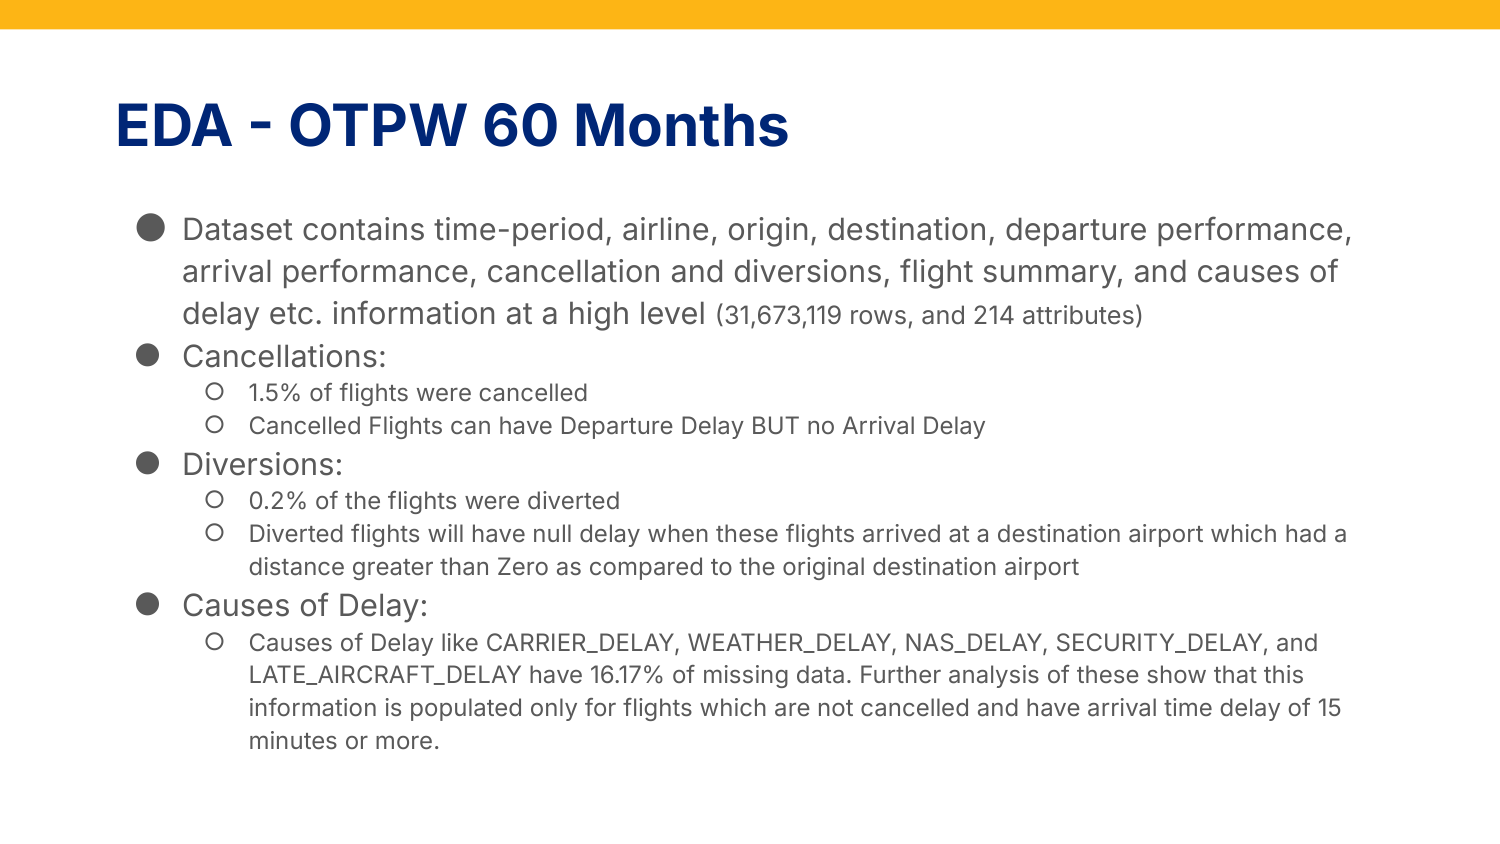

# EDA - OTPW 60 Months
Dataset contains time-period, airline, origin, destination, departure performance, arrival performance, cancellation and diversions, flight summary, and causes of delay etc. information at a high level (31,673,119 rows, and 214 attributes)
Cancellations:
1.5% of flights were cancelled
Cancelled Flights can have Departure Delay BUT no Arrival Delay
Diversions:
0.2% of the flights were diverted
Diverted flights will have null delay when these flights arrived at a destination airport which had a distance greater than Zero as compared to the original destination airport
Causes of Delay:
Causes of Delay like CARRIER_DELAY, WEATHER_DELAY, NAS_DELAY, SECURITY_DELAY, and LATE_AIRCRAFT_DELAY have 16.17% of missing data. Further analysis of these show that this information is populated only for flights which are not cancelled and have arrival time delay of 15 minutes or more.